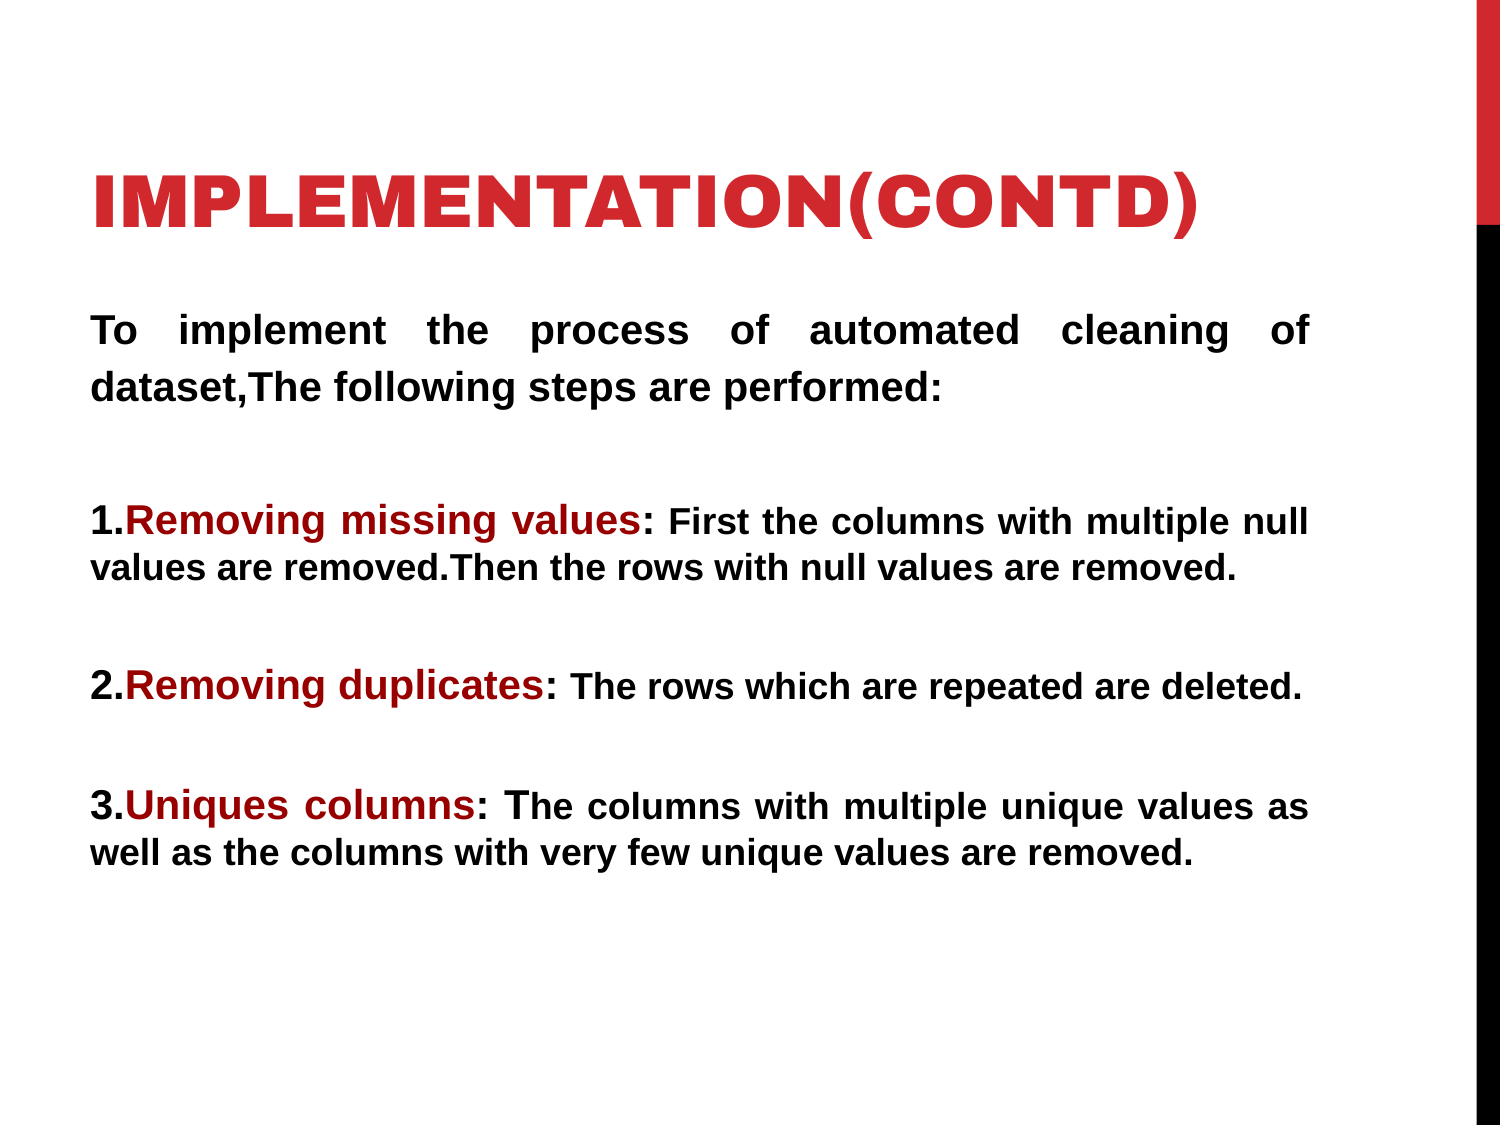

# IMPLEMENTATION(CONTD)
To implement the process of automated cleaning of dataset,The following steps are performed:

1.Removing missing values: First the columns with multiple null values are removed.Then the rows with null values are removed.

2.Removing duplicates: The rows which are repeated are deleted.

3.Uniques columns: The columns with multiple unique values as well as the columns with very few unique values are removed.